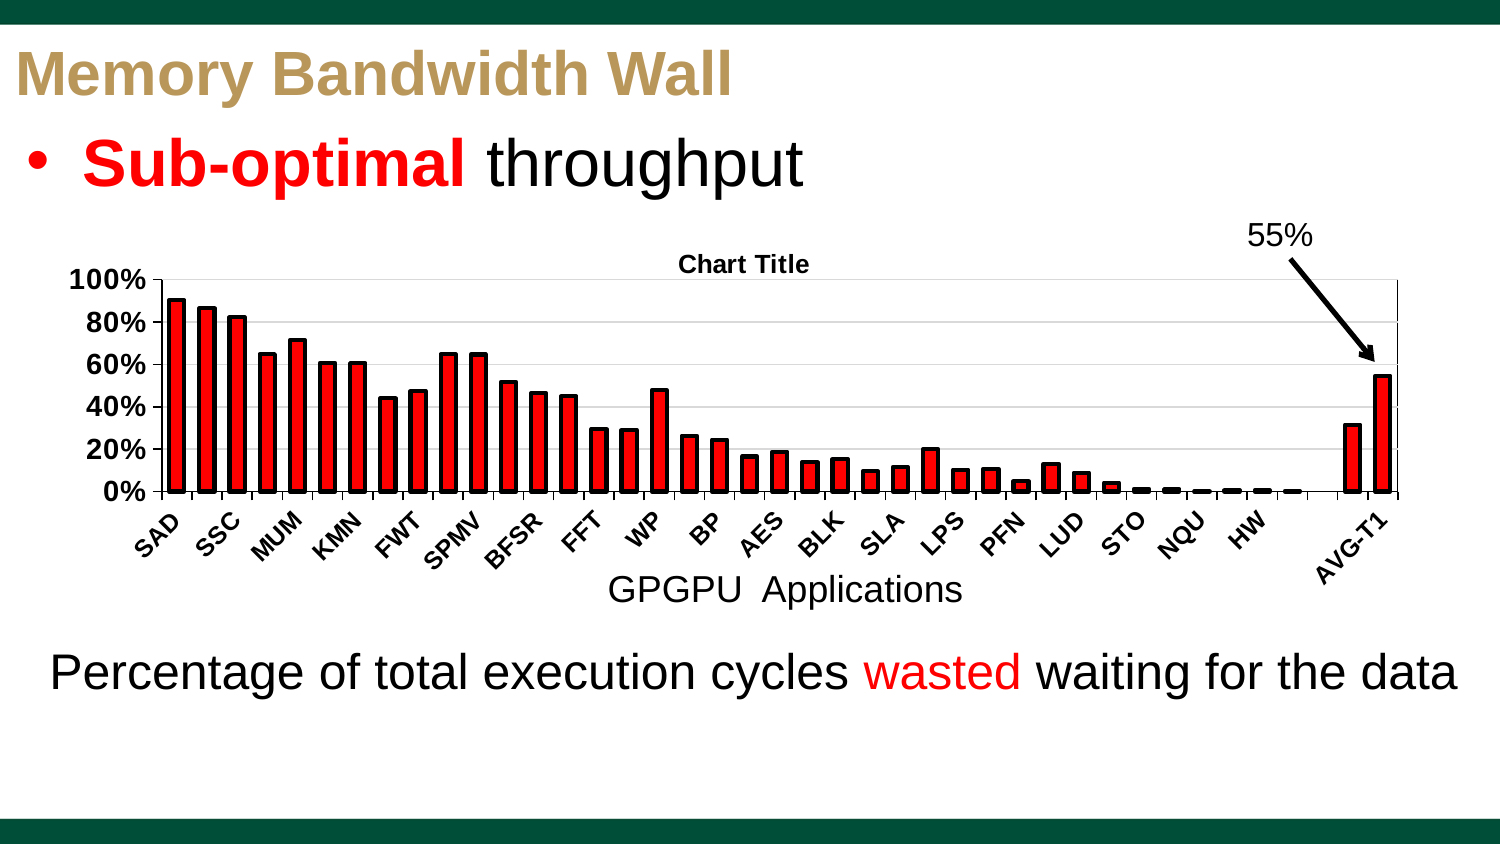

# Memory Bandwidth Wall
Sub-optimal throughput
55%

### Chart:

| Category |  |
|---|---|
| SAD | 0.902685936421344 |
| PVC | 0.864448573420595 |
| SSC | 0.822406087142185 |
| BFS | 0.648402735318078 |
| MUM | 0.713819977424687 |
| CFD | 0.60662792393931 |
| KMN | 0.605843370715166 |
| SCP | 0.439428928077736 |
| FWT | 0.473849682033096 |
| IIX | 0.647075822924934 |
| SPMV | 0.64635304390424 |
| JPEG | 0.516870266640272 |
| BFSR | 0.463363890154116 |
| SC | 0.44929541452453 |
| FFT | 0.294111886686623 |
| SD2 | 0.289713511266303 |
| WP | 0.477735913215388 |
| PVR | 0.262931041153015 |
| BP | 0.244630983976768 |
| CON | 0.165136487741651 |
| AES | 0.18734582301944 |
| SD1 | 0.139147681864669 |
| BLK | 0.153215249529447 |
| HS | 0.0948414713397606 |
| SLA | 0.115316783410358 |
| DN | 0.198798352341666 |
| LPS | 0.103237161738681 |
| NN | 0.10688734130145 |
| PFN | 0.0484522827615625 |
| LYTE | 0.13027998584671 |
| LUD | 0.0889762876575015 |
| MM | 0.0418907481972534 |
| STO | 0.0122710621330381 |
| CP | 0.0111489710113314 |
| NQU | 0.000139767873515665 |
| CUTP | 0.00538831029849573 |
| HW | 0.00505353849423949 |
| TPAF | 0.00213024487919562 |
|  | None |
| AVG | 0.315243487904694 |
| AVG-T1 | 0.545768157312546 |
GPGPU  Applications
Percentage of total execution cycles wasted waiting for the data